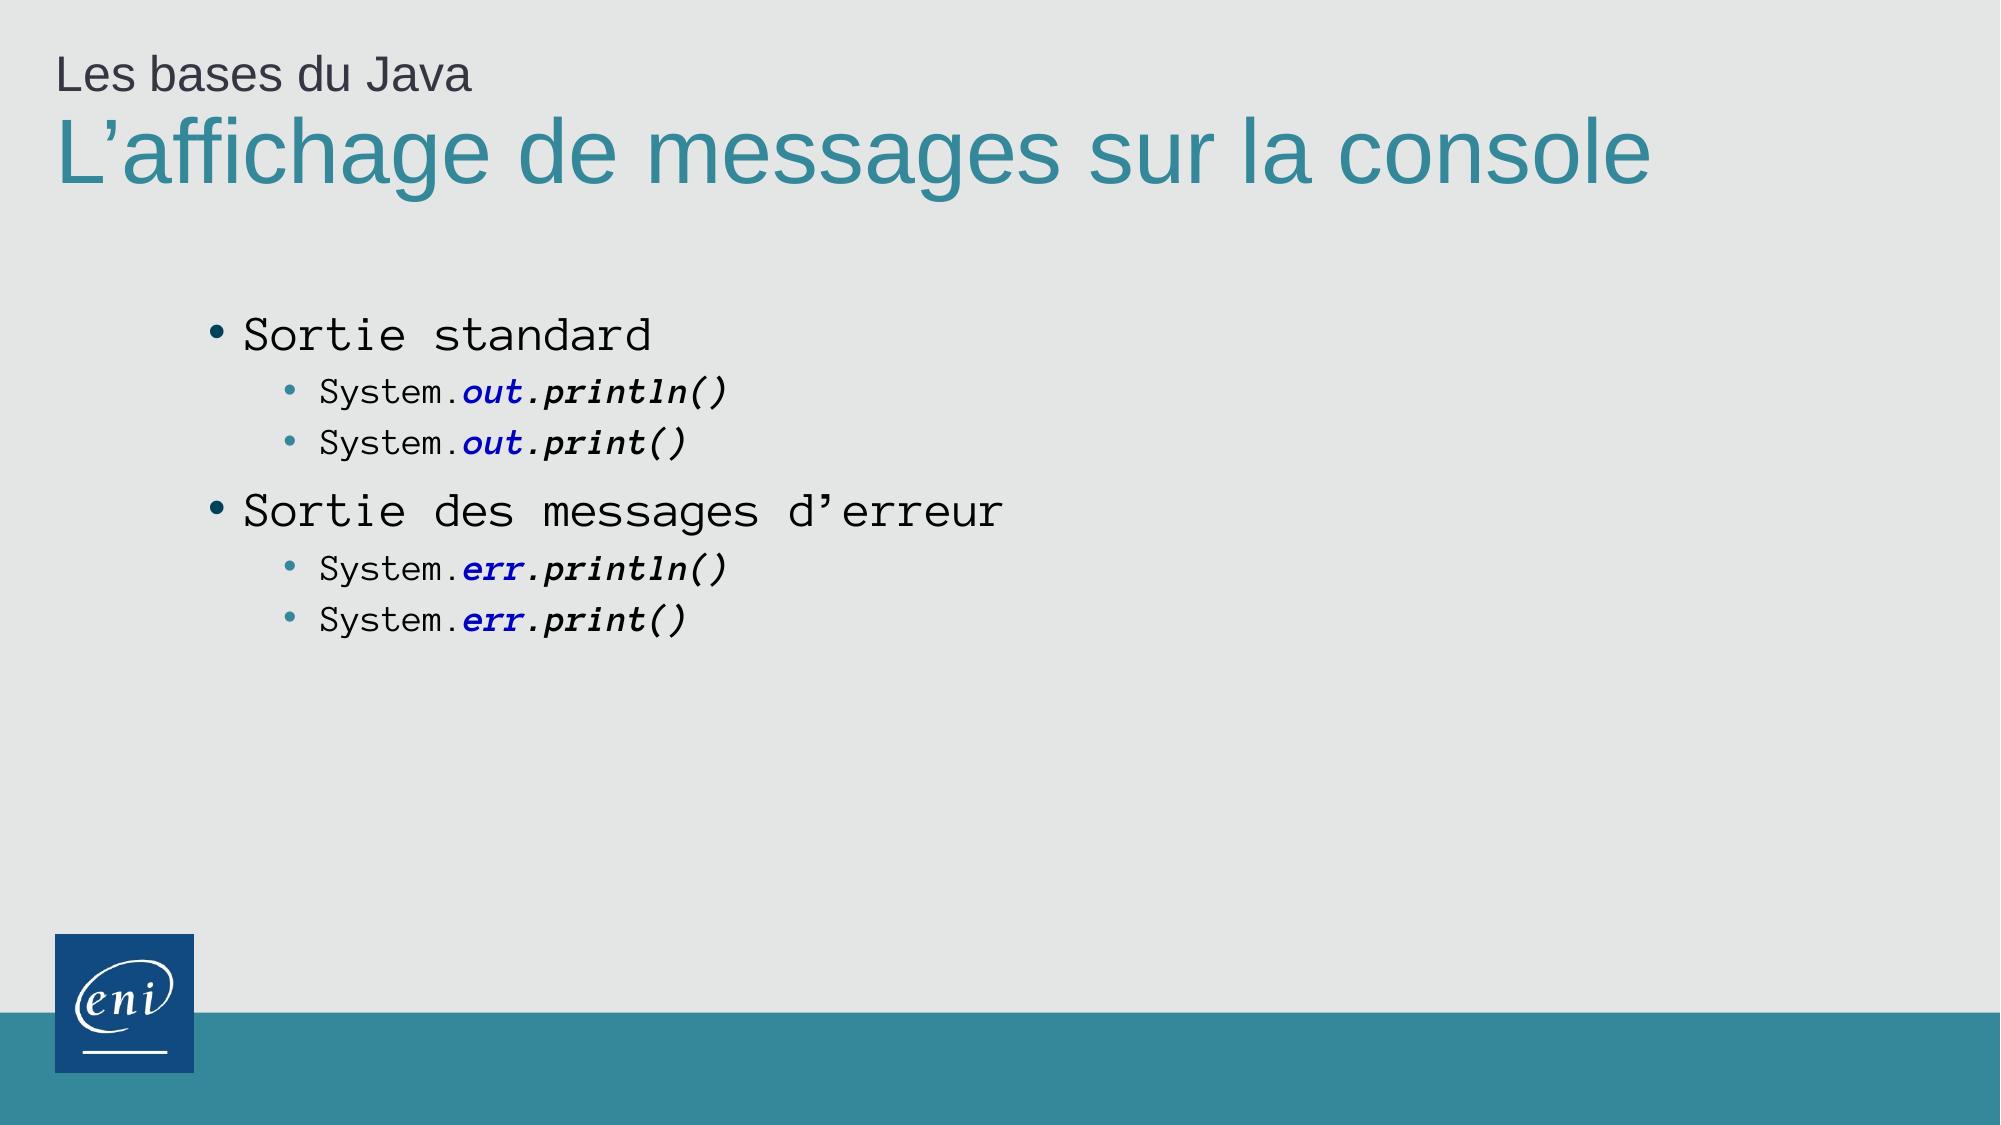

Les bases du Java
# L’affichage de messages sur la console
Sortie standard
System.out.println()
System.out.print()
Sortie des messages d’erreur
System.err.println()
System.err.print()